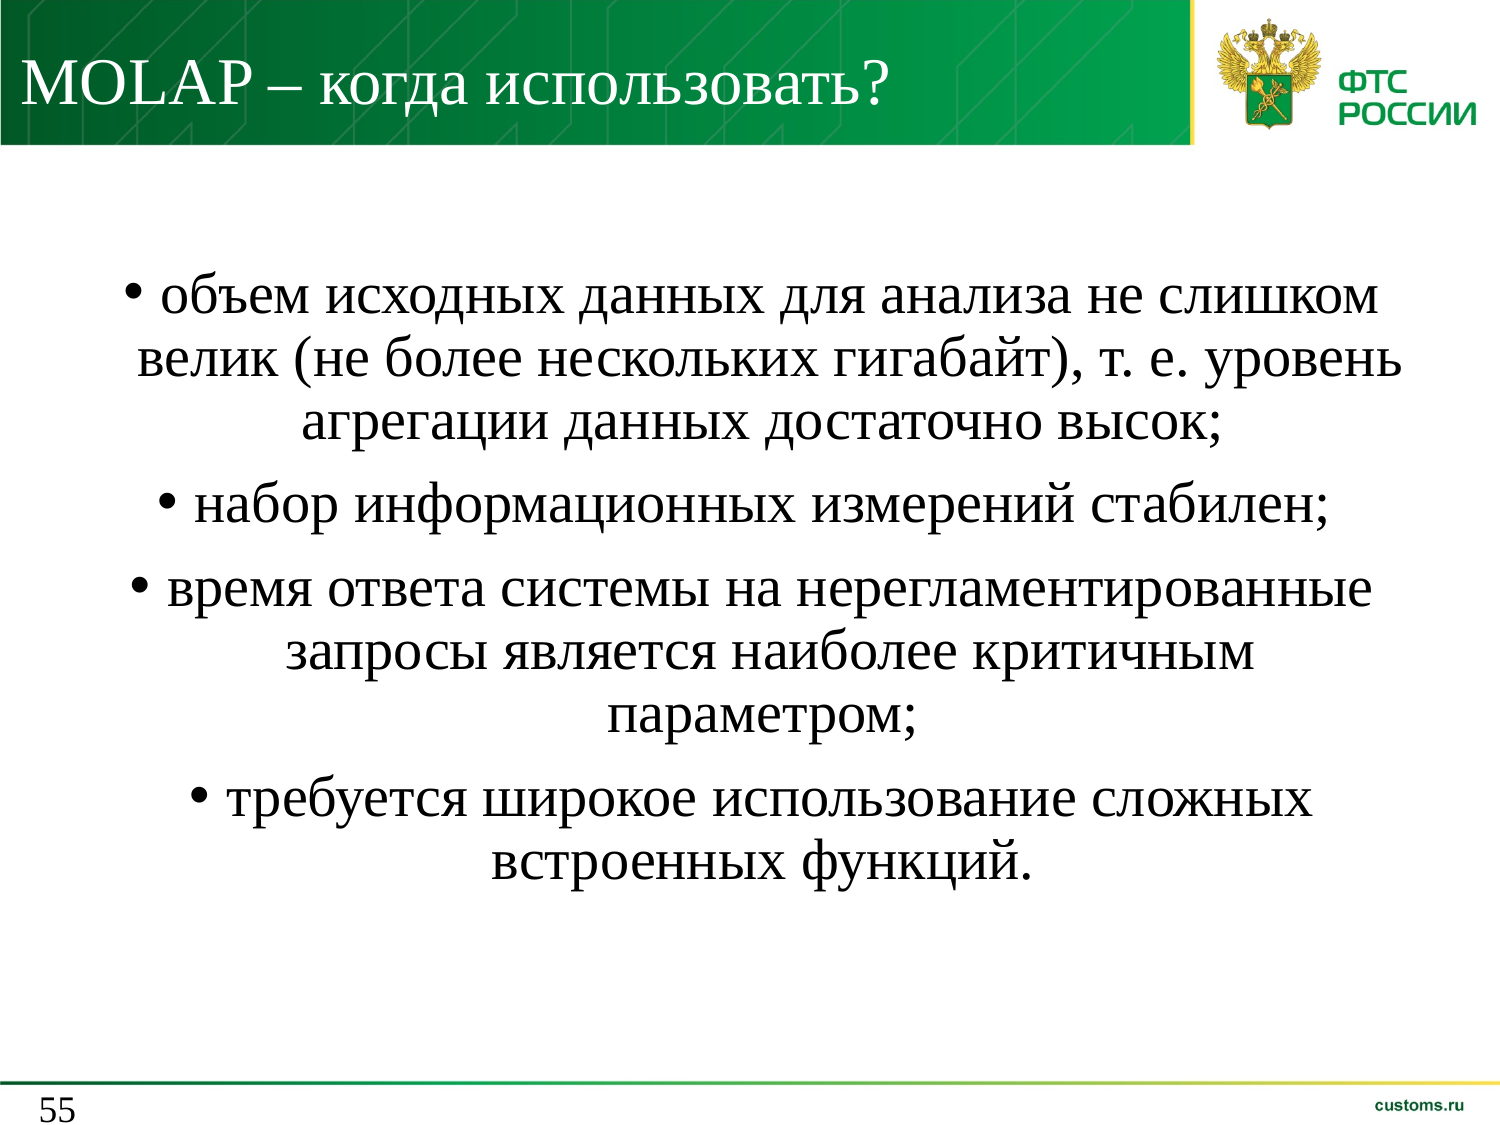

# MOLAP – когда использовать?
объем исходных данных для анализа не слишком велик (не более нескольких гигабайт), т. е. уровень агрегации данных достаточно высок;
набор информационных измерений стабилен;
время ответа системы на нерегламентированные запросы является наиболее критичным параметром;
требуется широкое использование сложных встроенных функций.

55